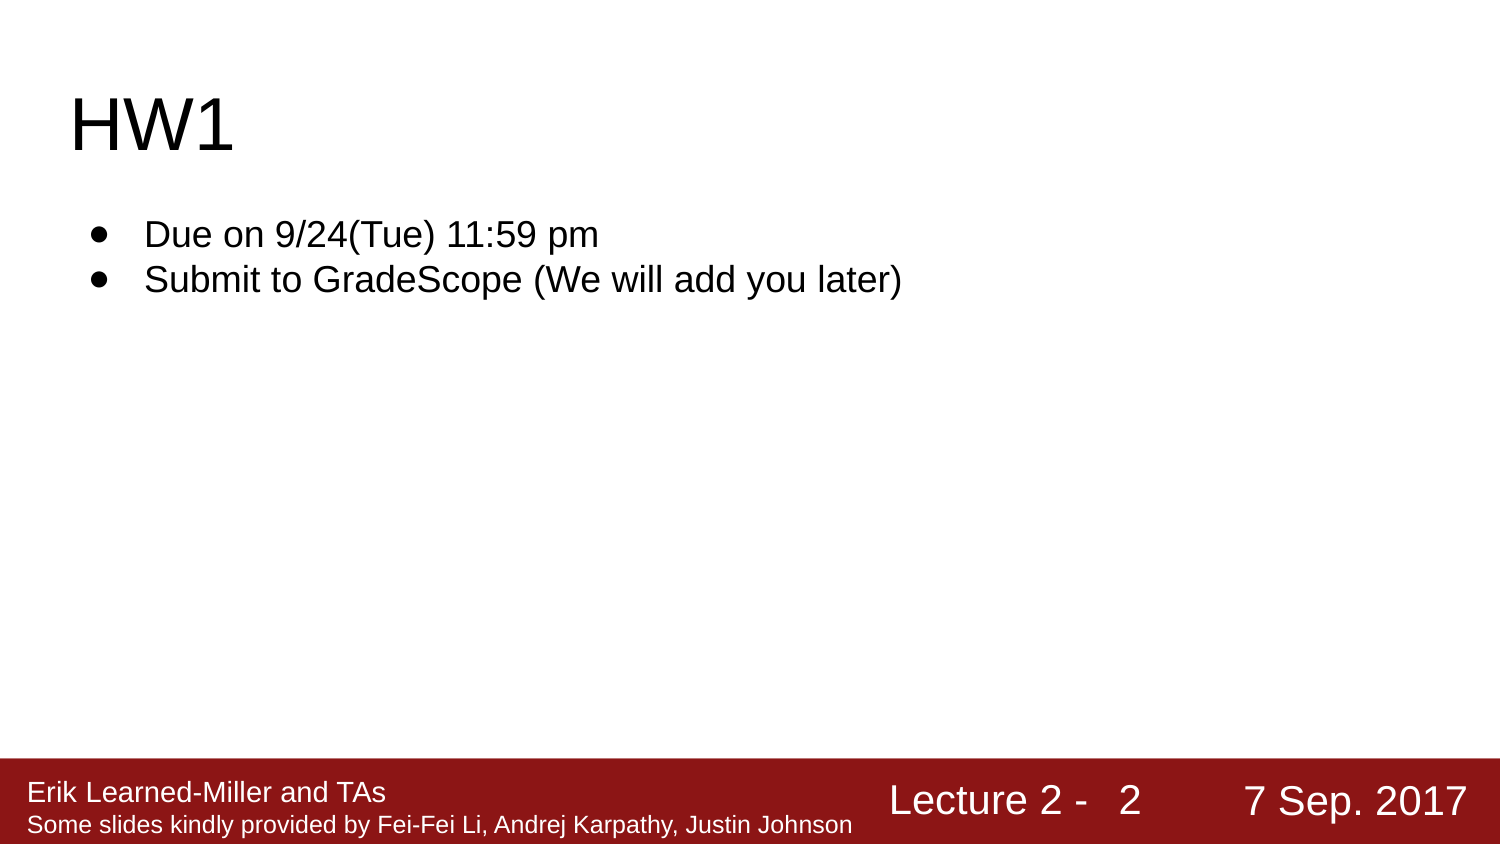

HW1

Due on 9/24(Tue) 11:59 pm
Submit to GradeScope (We will add you later)

2